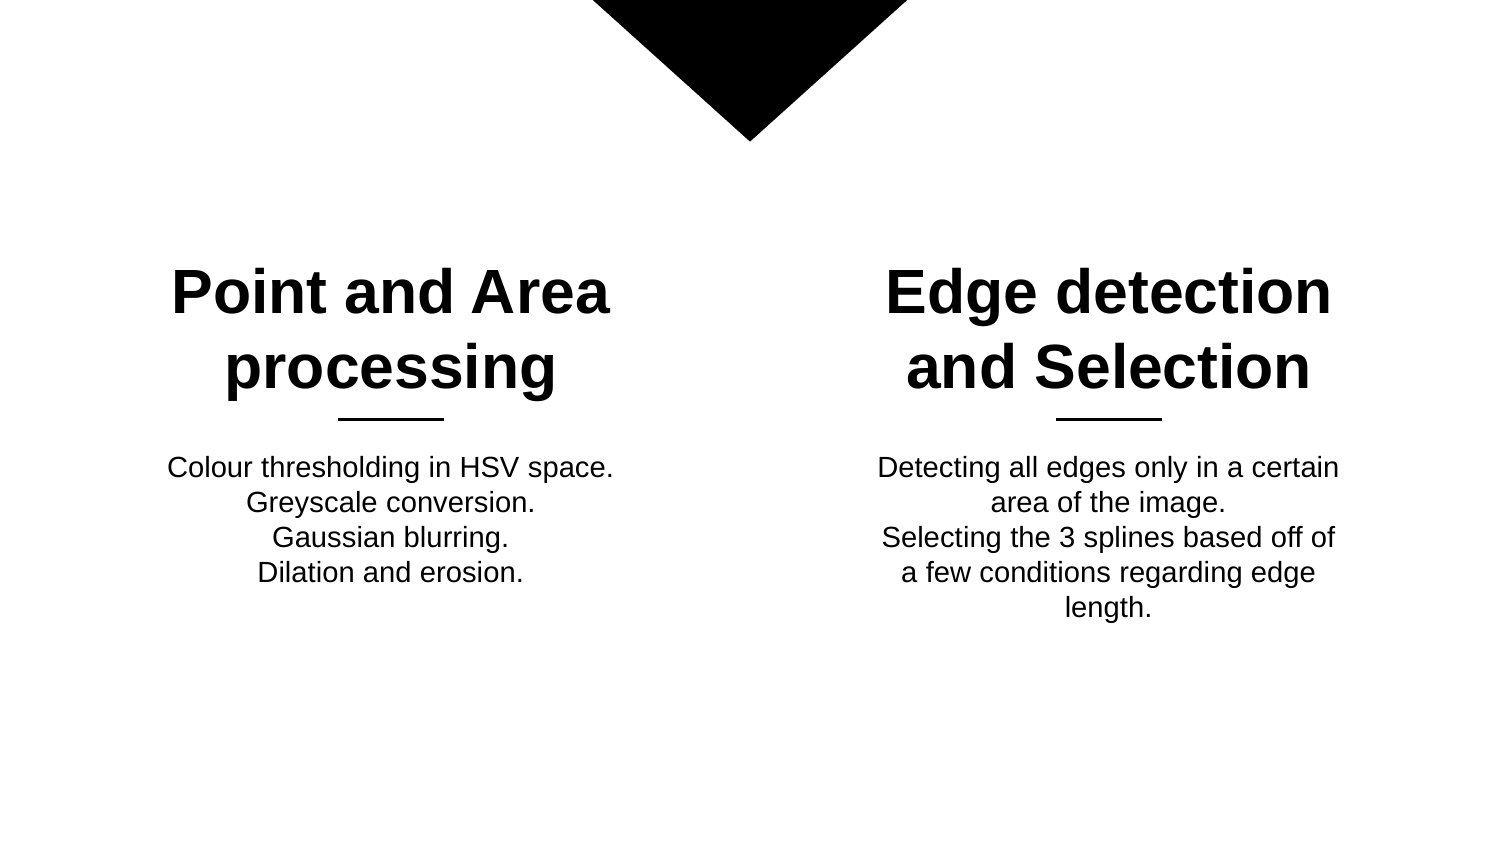

# Point and Area processing
Edge detection and Selection
Colour thresholding in HSV space.
Greyscale conversion.
Gaussian blurring.
Dilation and erosion.

Detecting all edges only in a certain area of the image.
Selecting the 3 splines based off of a few conditions regarding edge length.